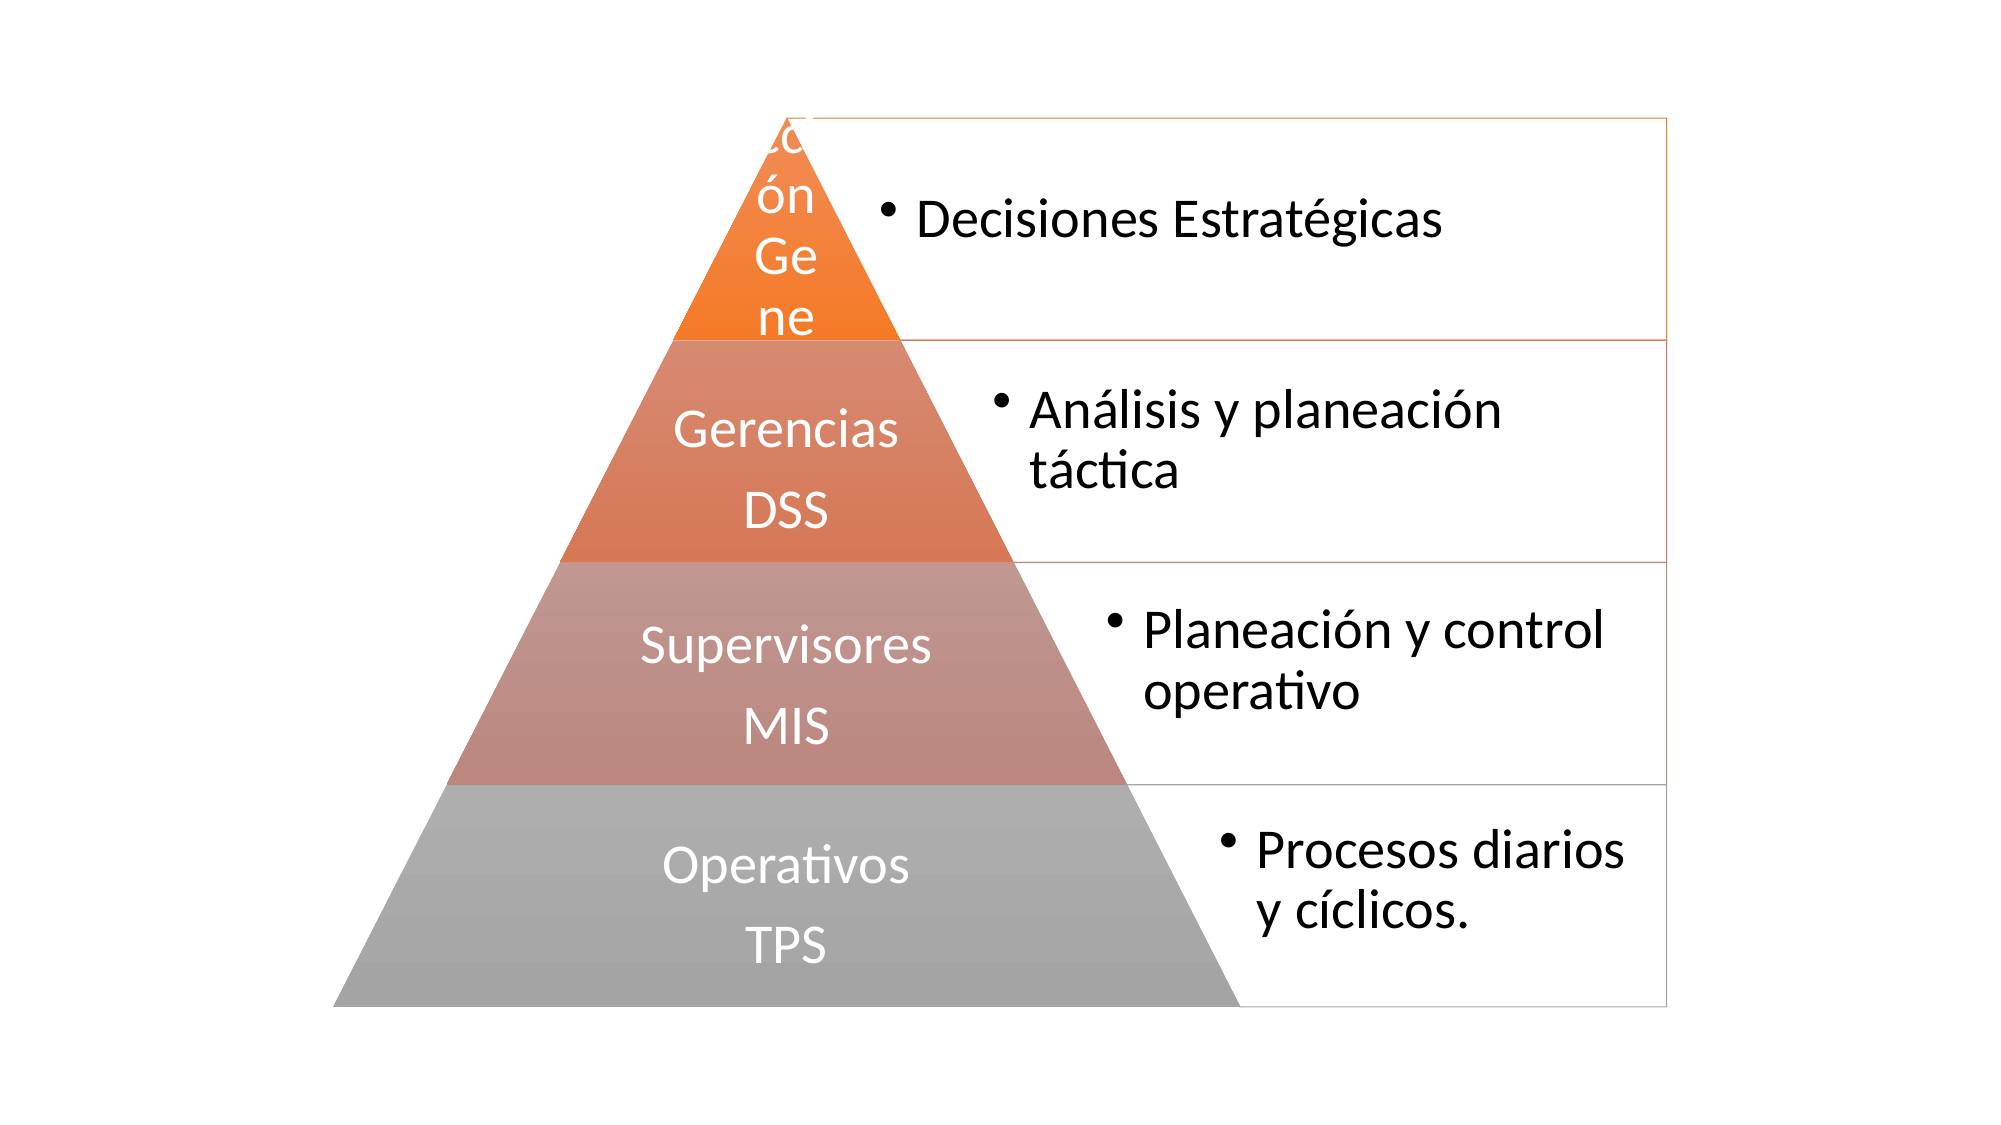

Decisiones Estratégicas
Dirección General
EIS
Análisis y planeación táctica
Gerencias
DSS
Planeación y control operativo
Supervisores
MIS
Procesos diarios y cíclicos.
Operativos
TPS